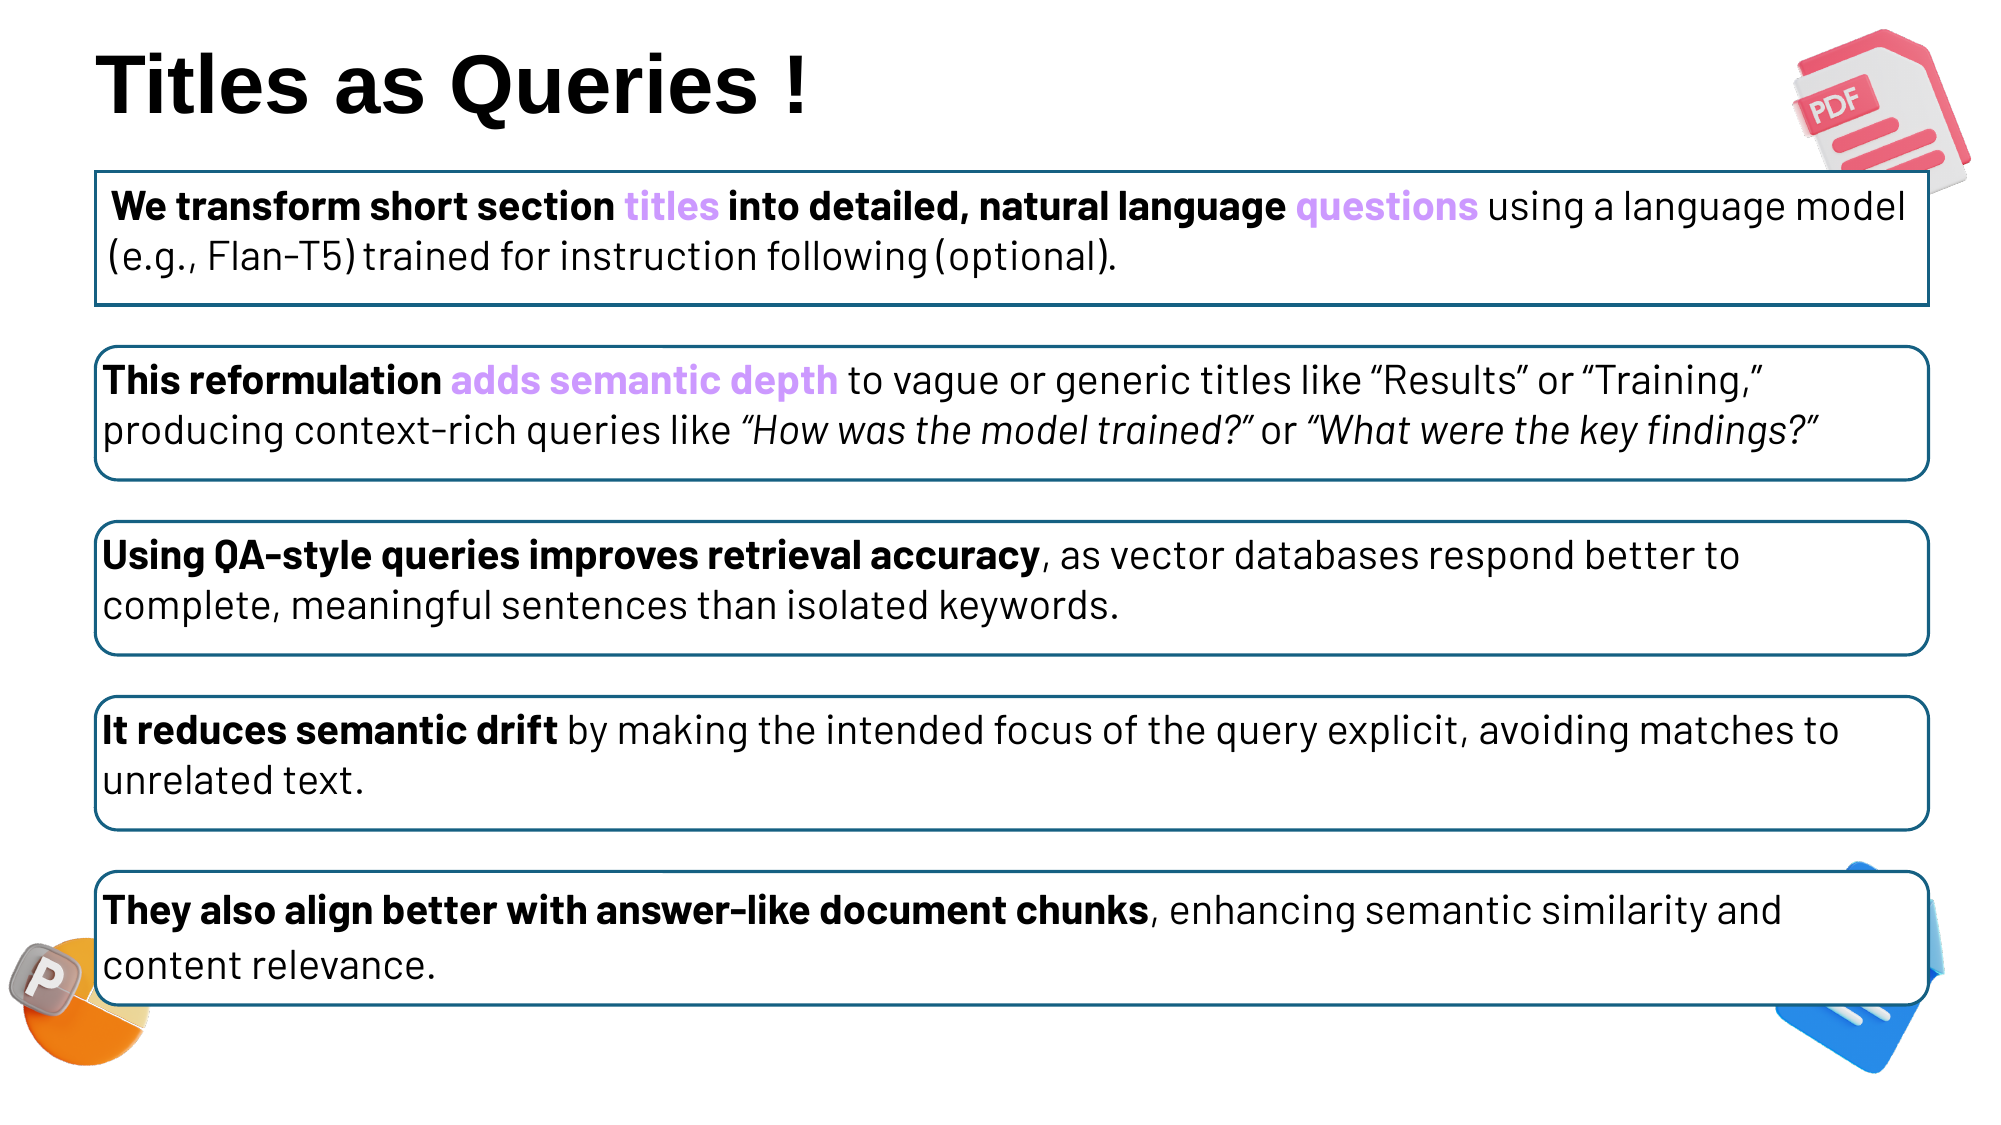

# Titles as Queries !
We transform short section titles into detailed, natural language questions using a language model (e.g., Flan-T5) trained for instruction following (optional).
This reformulation adds semantic depth to vague or generic titles like “Results” or “Training,” producing context-rich queries like “How was the model trained?” or “What were the key findings?”
Using QA-style queries improves retrieval accuracy, as vector databases respond better to complete, meaningful sentences than isolated keywords.
It reduces semantic drift by making the intended focus of the query explicit, avoiding matches to unrelated text.
They also align better with answer-like document chunks, enhancing semantic similarity and content relevance.